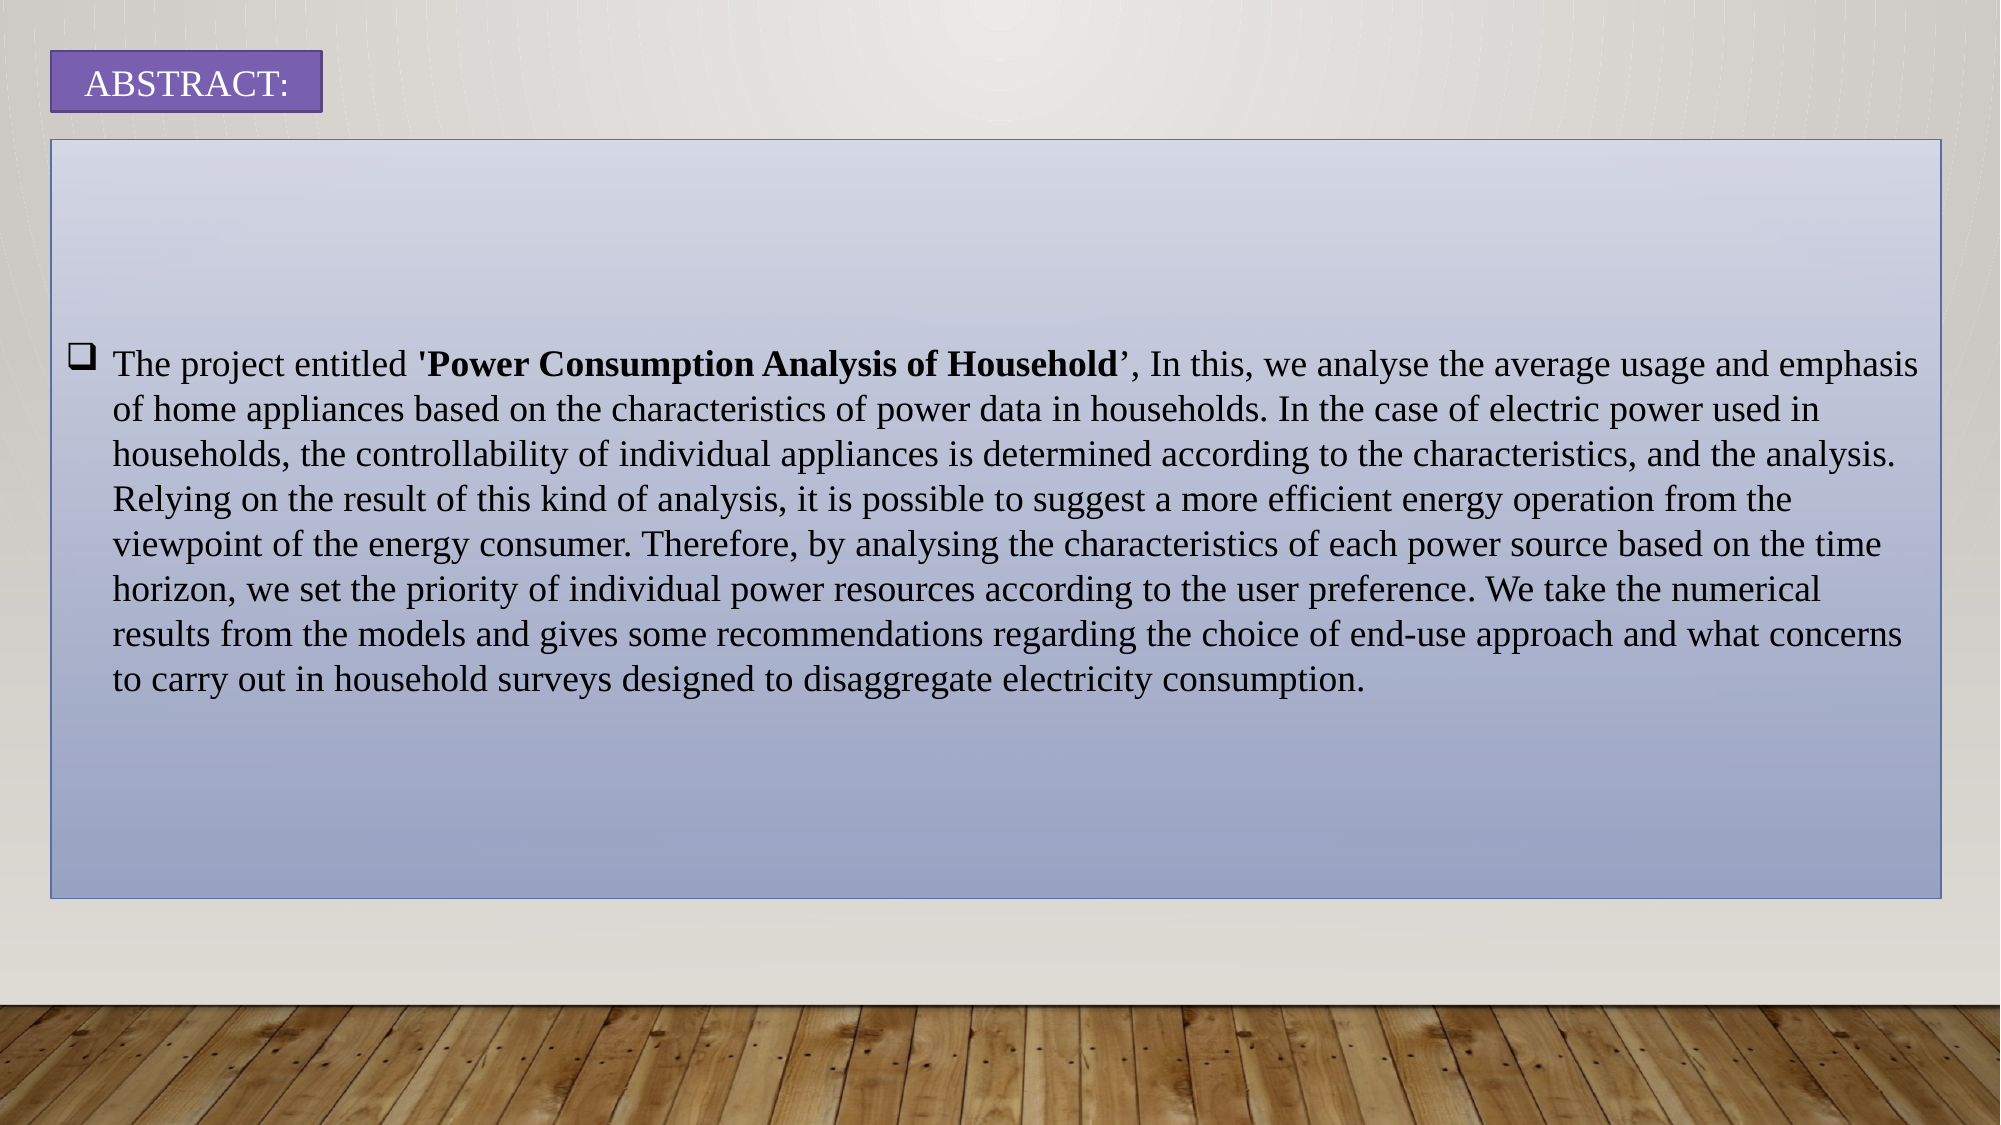

ABSTRACT:
ABSTRACT:
The project entitled 'Power Consumption Analysis of Household’, In this, we analyse the average usage and emphasis of home appliances based on the characteristics of power data in households. In the case of electric power used in households, the controllability of individual appliances is determined according to the characteristics, and the analysis. Relying on the result of this kind of analysis, it is possible to suggest a more efficient energy operation from the viewpoint of the energy consumer. Therefore, by analysing the characteristics of each power source based on the time horizon, we set the priority of individual power resources according to the user preference. We take the numerical results from the models and gives some recommendations regarding the choice of end-use approach and what concerns to carry out in household surveys designed to disaggregate electricity consumption.